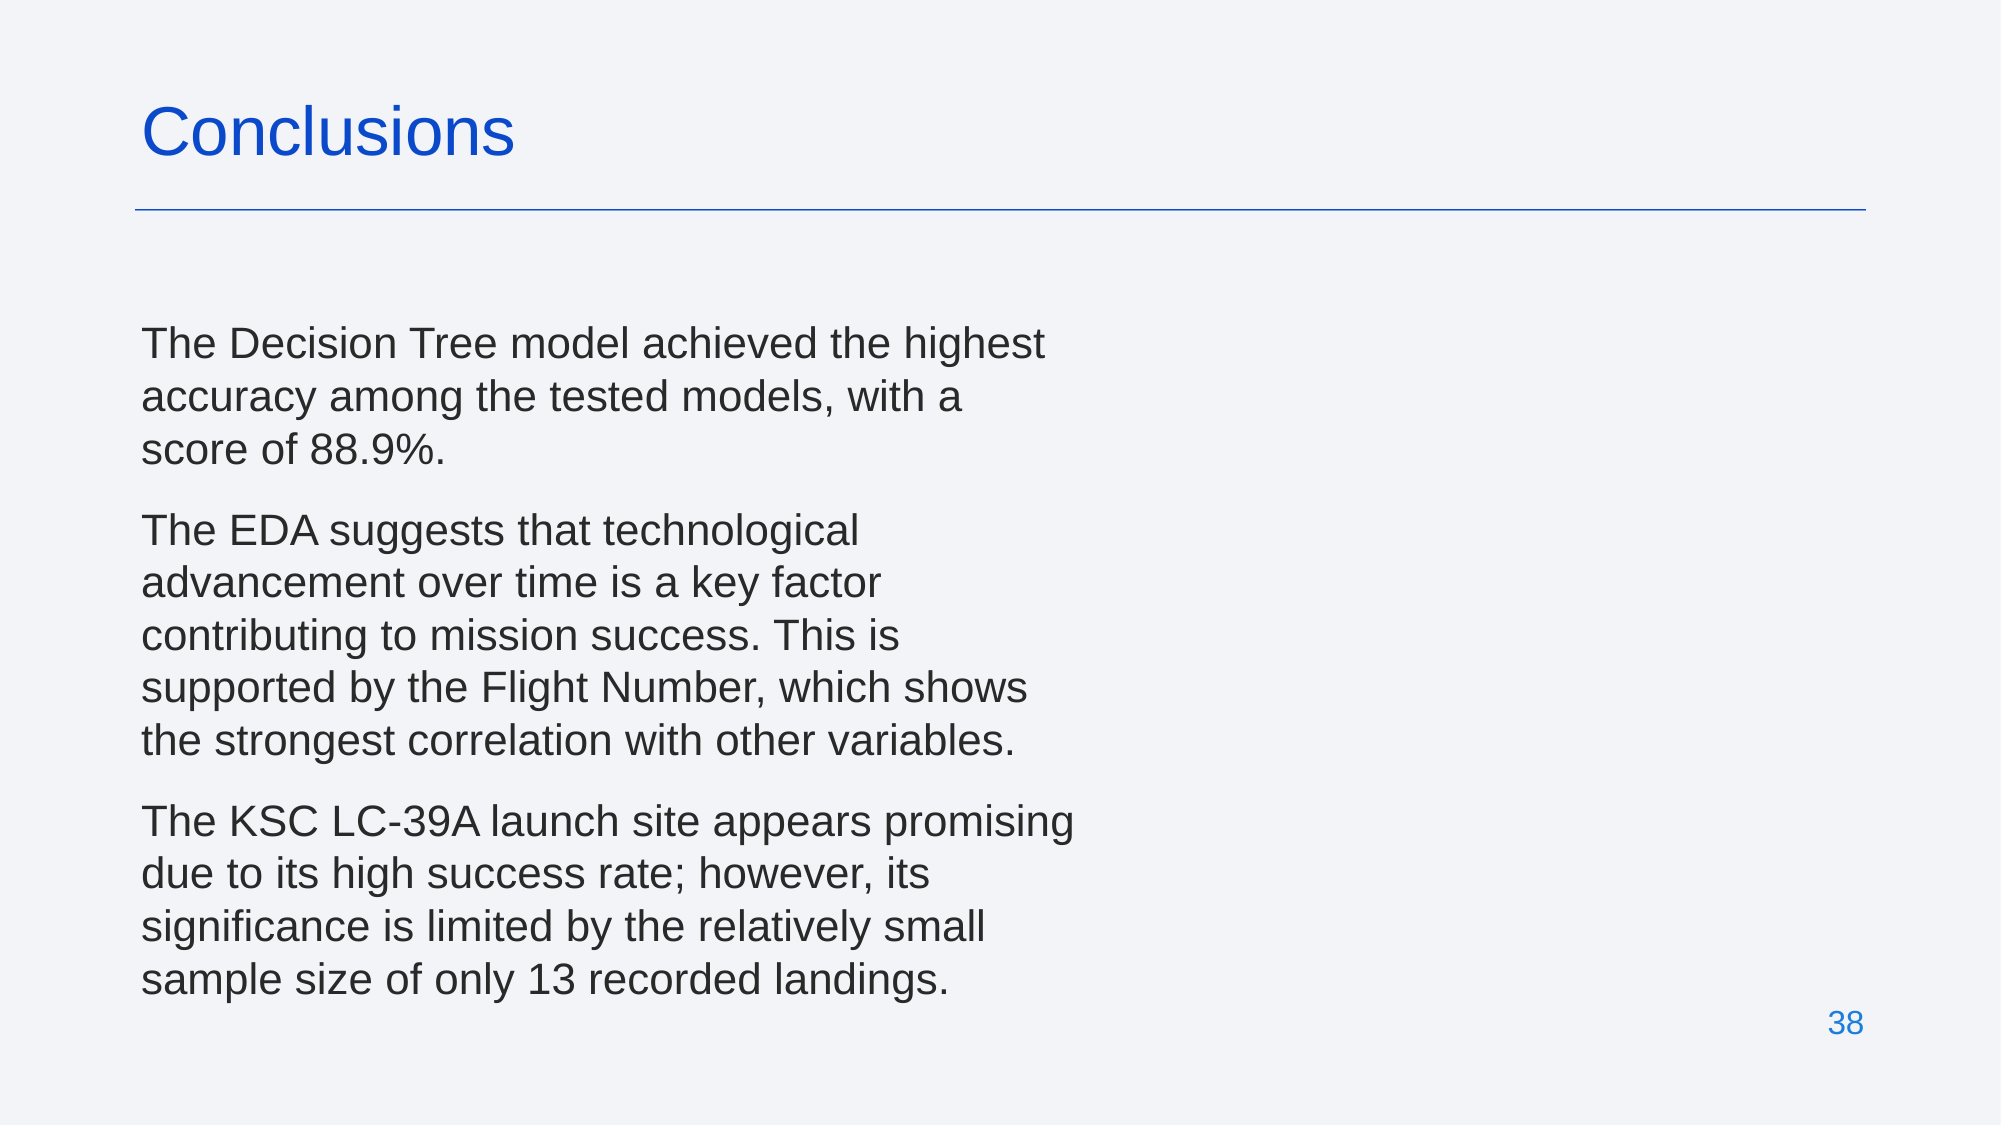

Conclusions
The Decision Tree model achieved the highest accuracy among the tested models, with a score of 88.9%.
The EDA suggests that technological advancement over time is a key factor contributing to mission success. This is supported by the Flight Number, which shows the strongest correlation with other variables.
The KSC LC-39A launch site appears promising due to its high success rate; however, its significance is limited by the relatively small sample size of only 13 recorded landings.
38